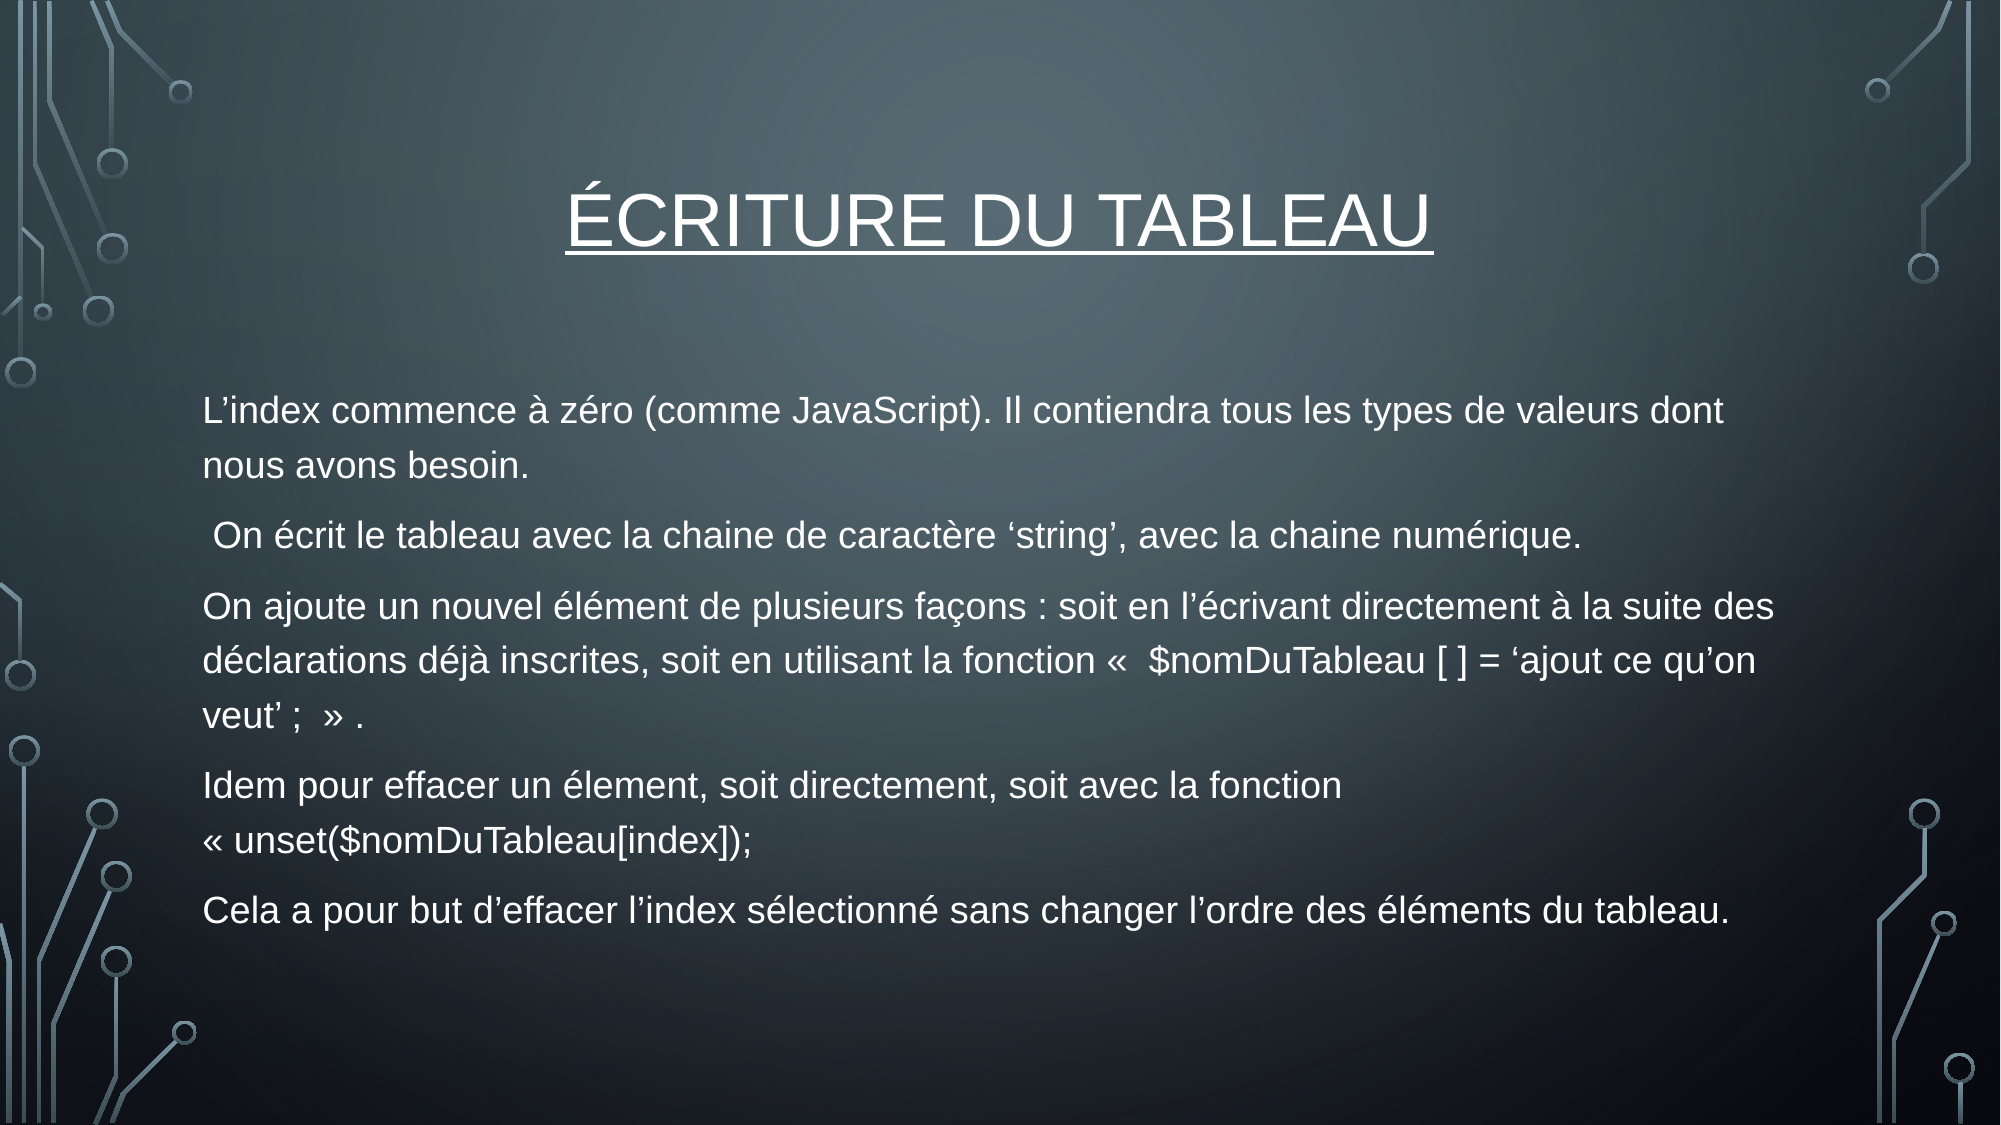

# Écriture du tableau
L’index commence à zéro (comme JavaScript). Il contiendra tous les types de valeurs dont nous avons besoin.
 On écrit le tableau avec la chaine de caractère ‘string’, avec la chaine numérique.
On ajoute un nouvel élément de plusieurs façons : soit en l’écrivant directement à la suite des déclarations déjà inscrites, soit en utilisant la fonction «  $nomDuTableau [ ] = ‘ajout ce qu’on veut’ ;  » .
Idem pour effacer un élement, soit directement, soit avec la fonction « unset($nomDuTableau[index]);
Cela a pour but d’effacer l’index sélectionné sans changer l’ordre des éléments du tableau.